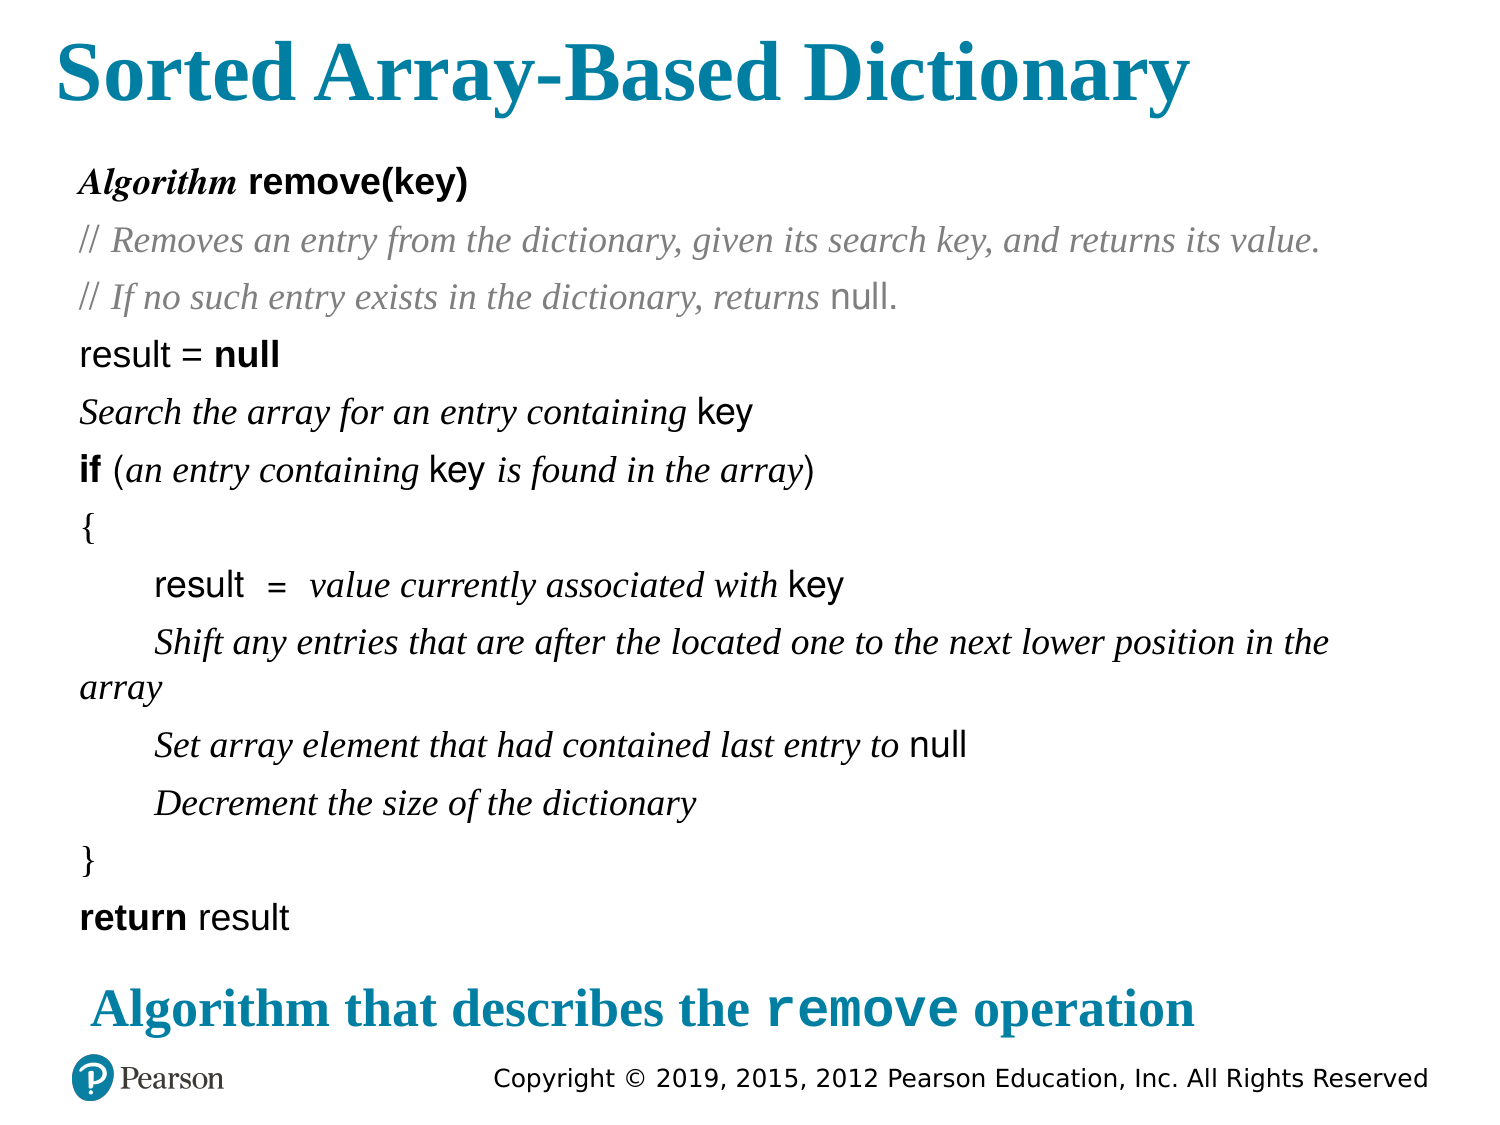

# Sorted Array-Based Dictionary
Algorithm remove(key)
// Removes an entry from the dictionary, given its search key, and returns its value.
// If no such entry exists in the dictionary, returns null.
result = null
Search the array for an entry containing key
if (an entry containing key is found in the array)
{
result  =  value currently associated with key
Shift any entries that are after the located one to the next lower position in the array
Set array element that had contained last entry to null
Decrement the size of the dictionary
}
return result
Algorithm that describes the remove operation